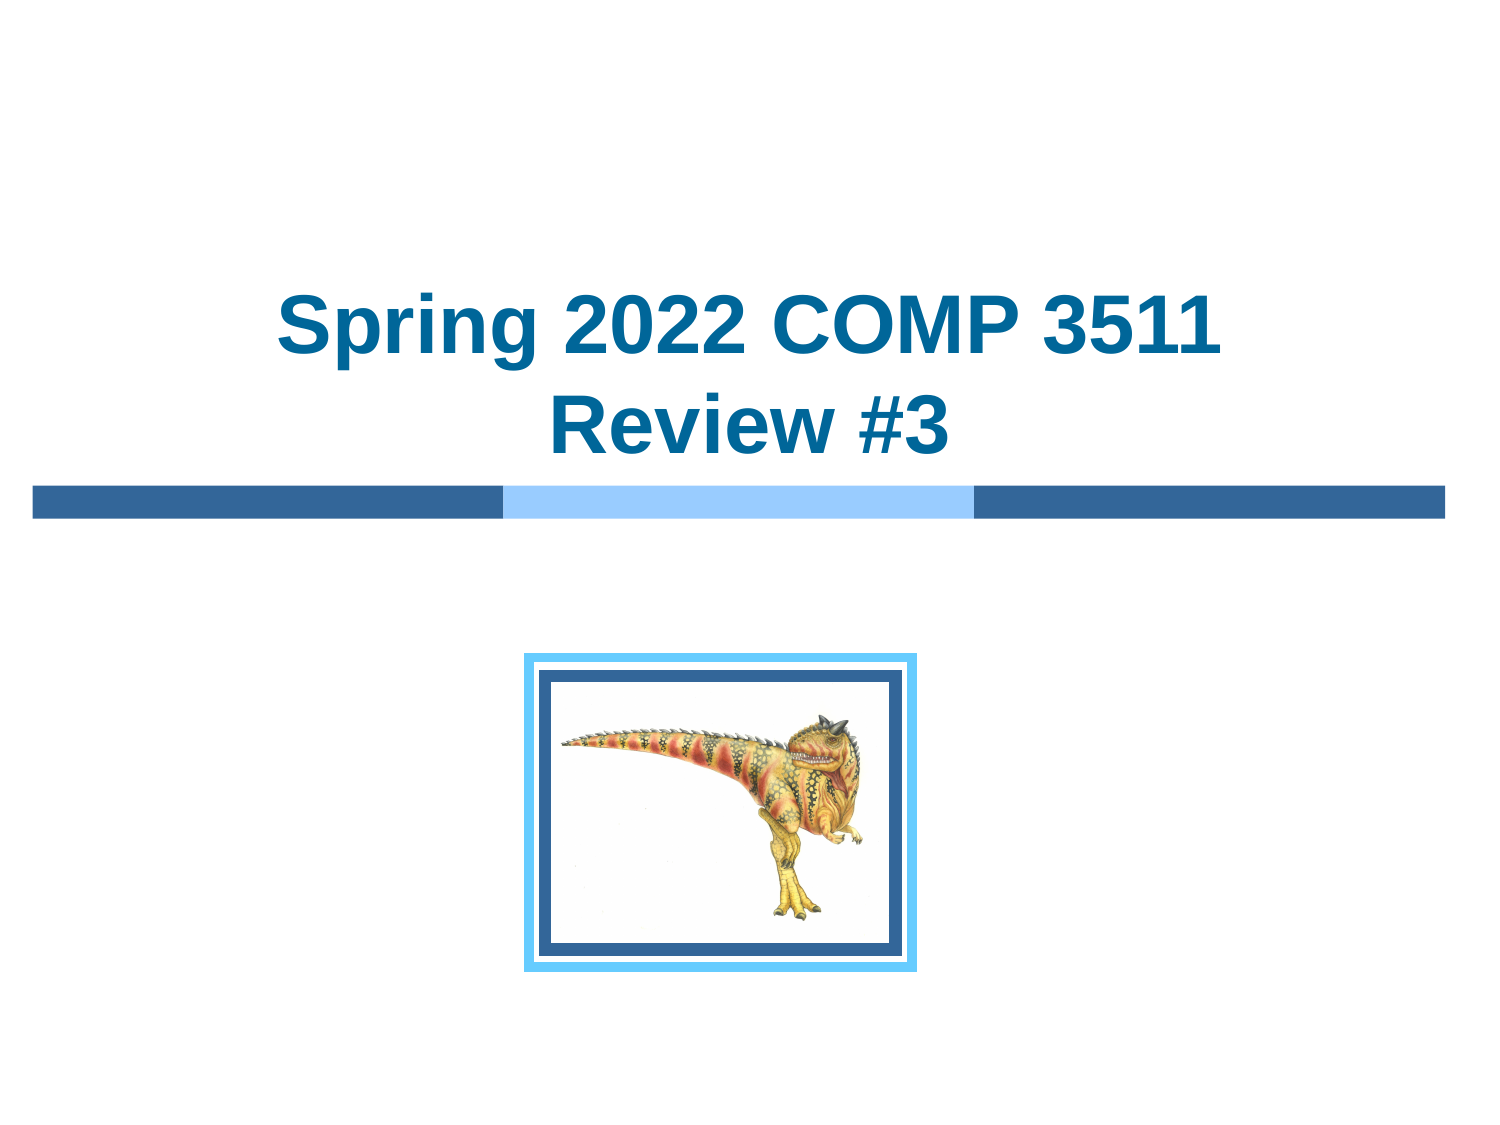

# Spring 2022 COMP 3511 Review #3